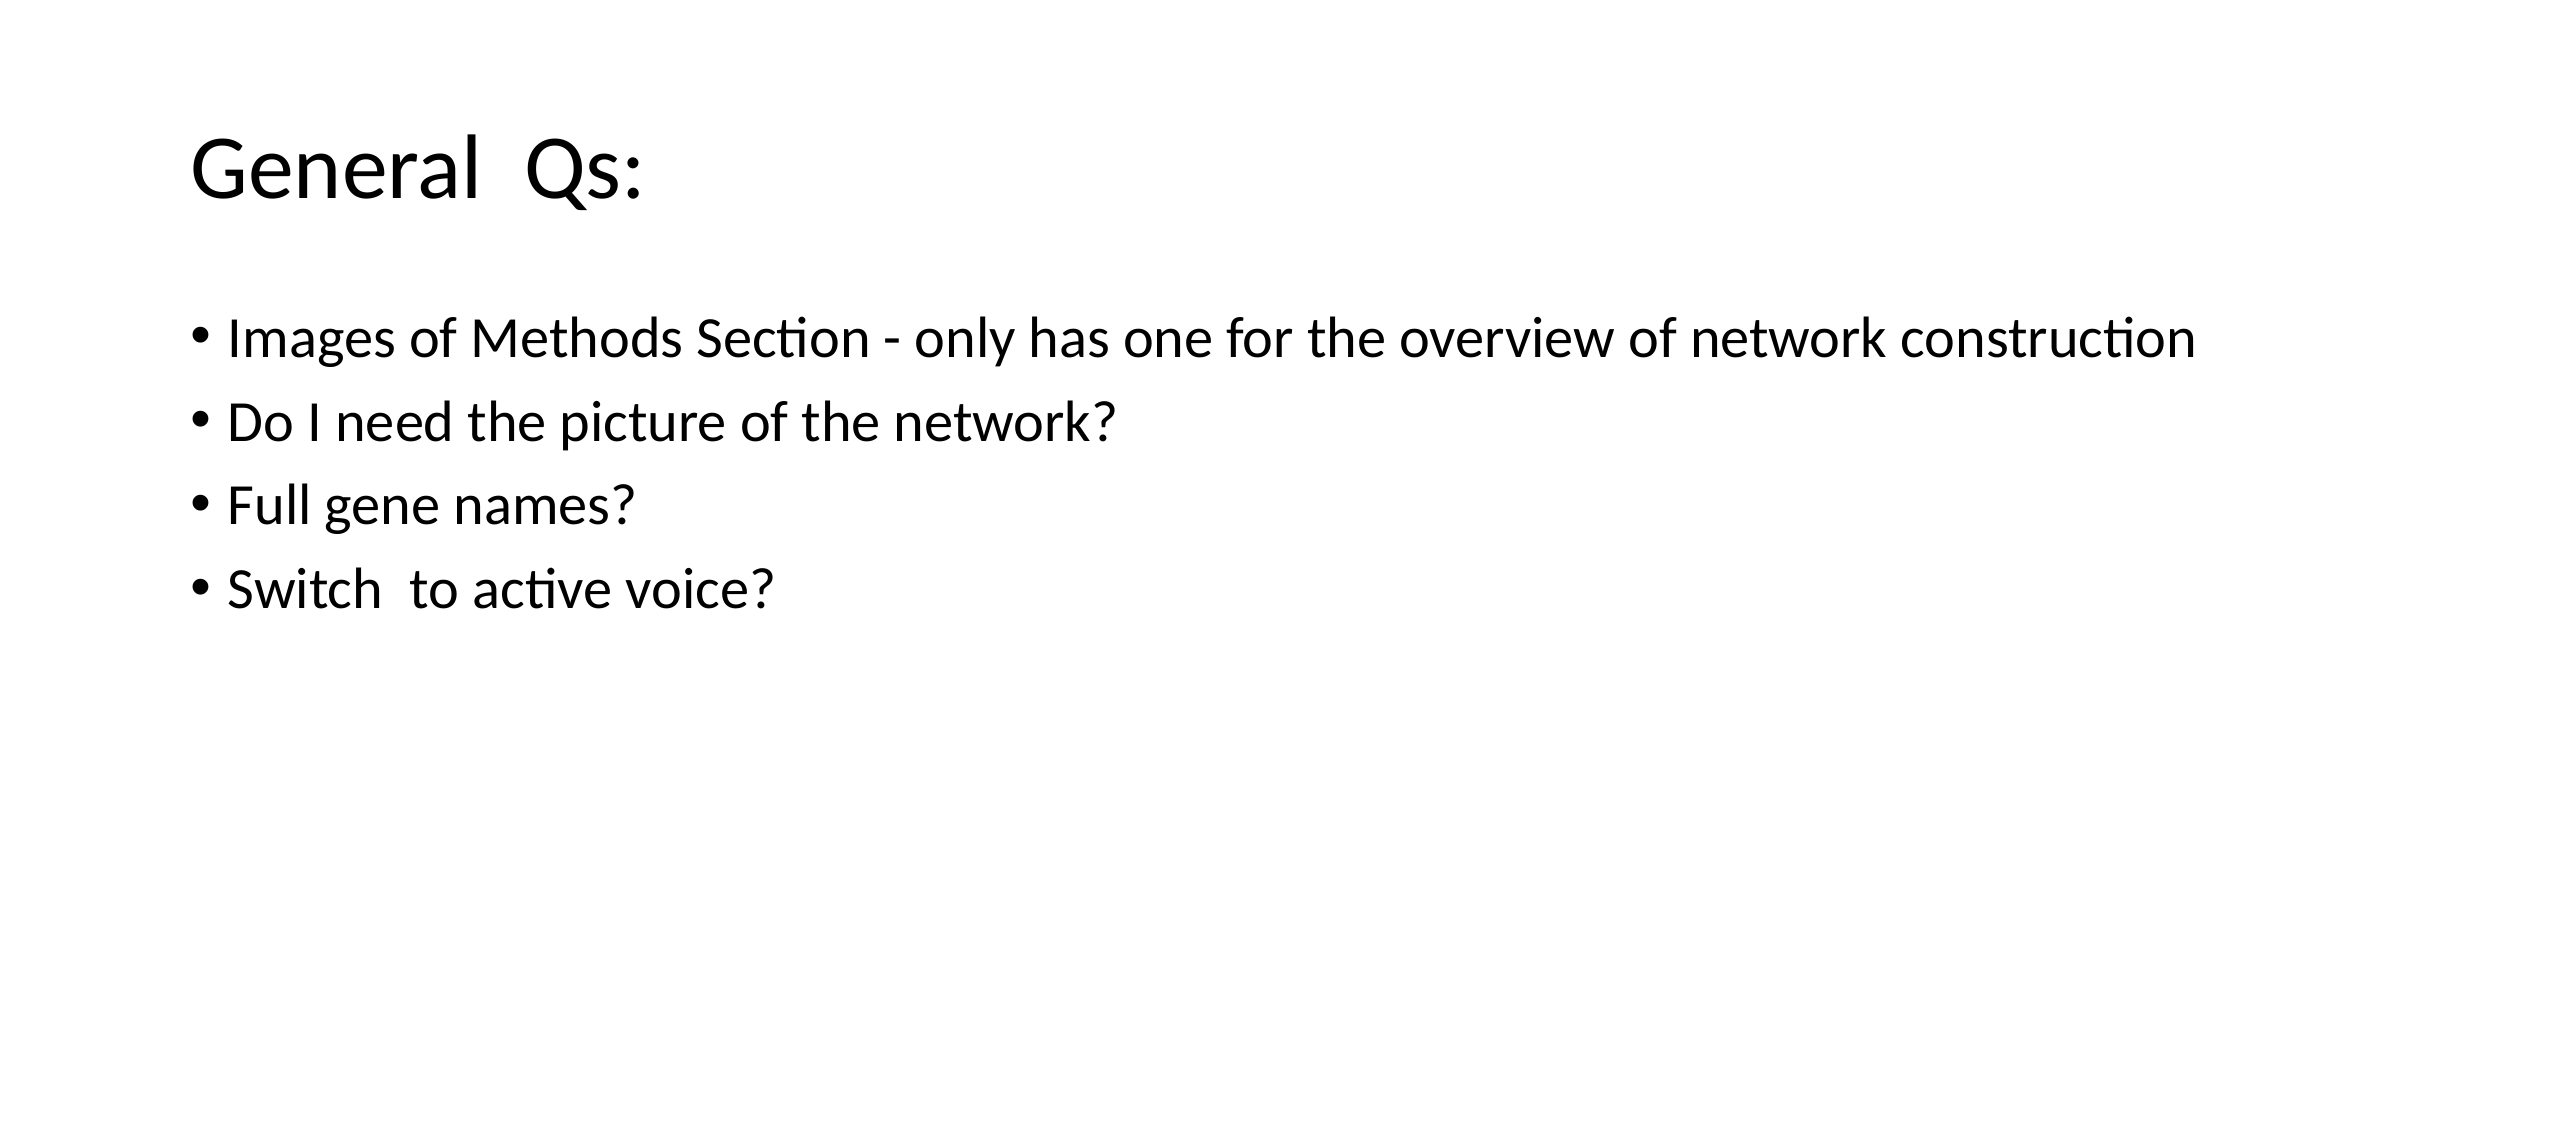

# General  Qs:
Images of Methods Section - only has one for the overview of network construction
Do I need the picture of the network?
Full gene names?
Switch  to active voice?